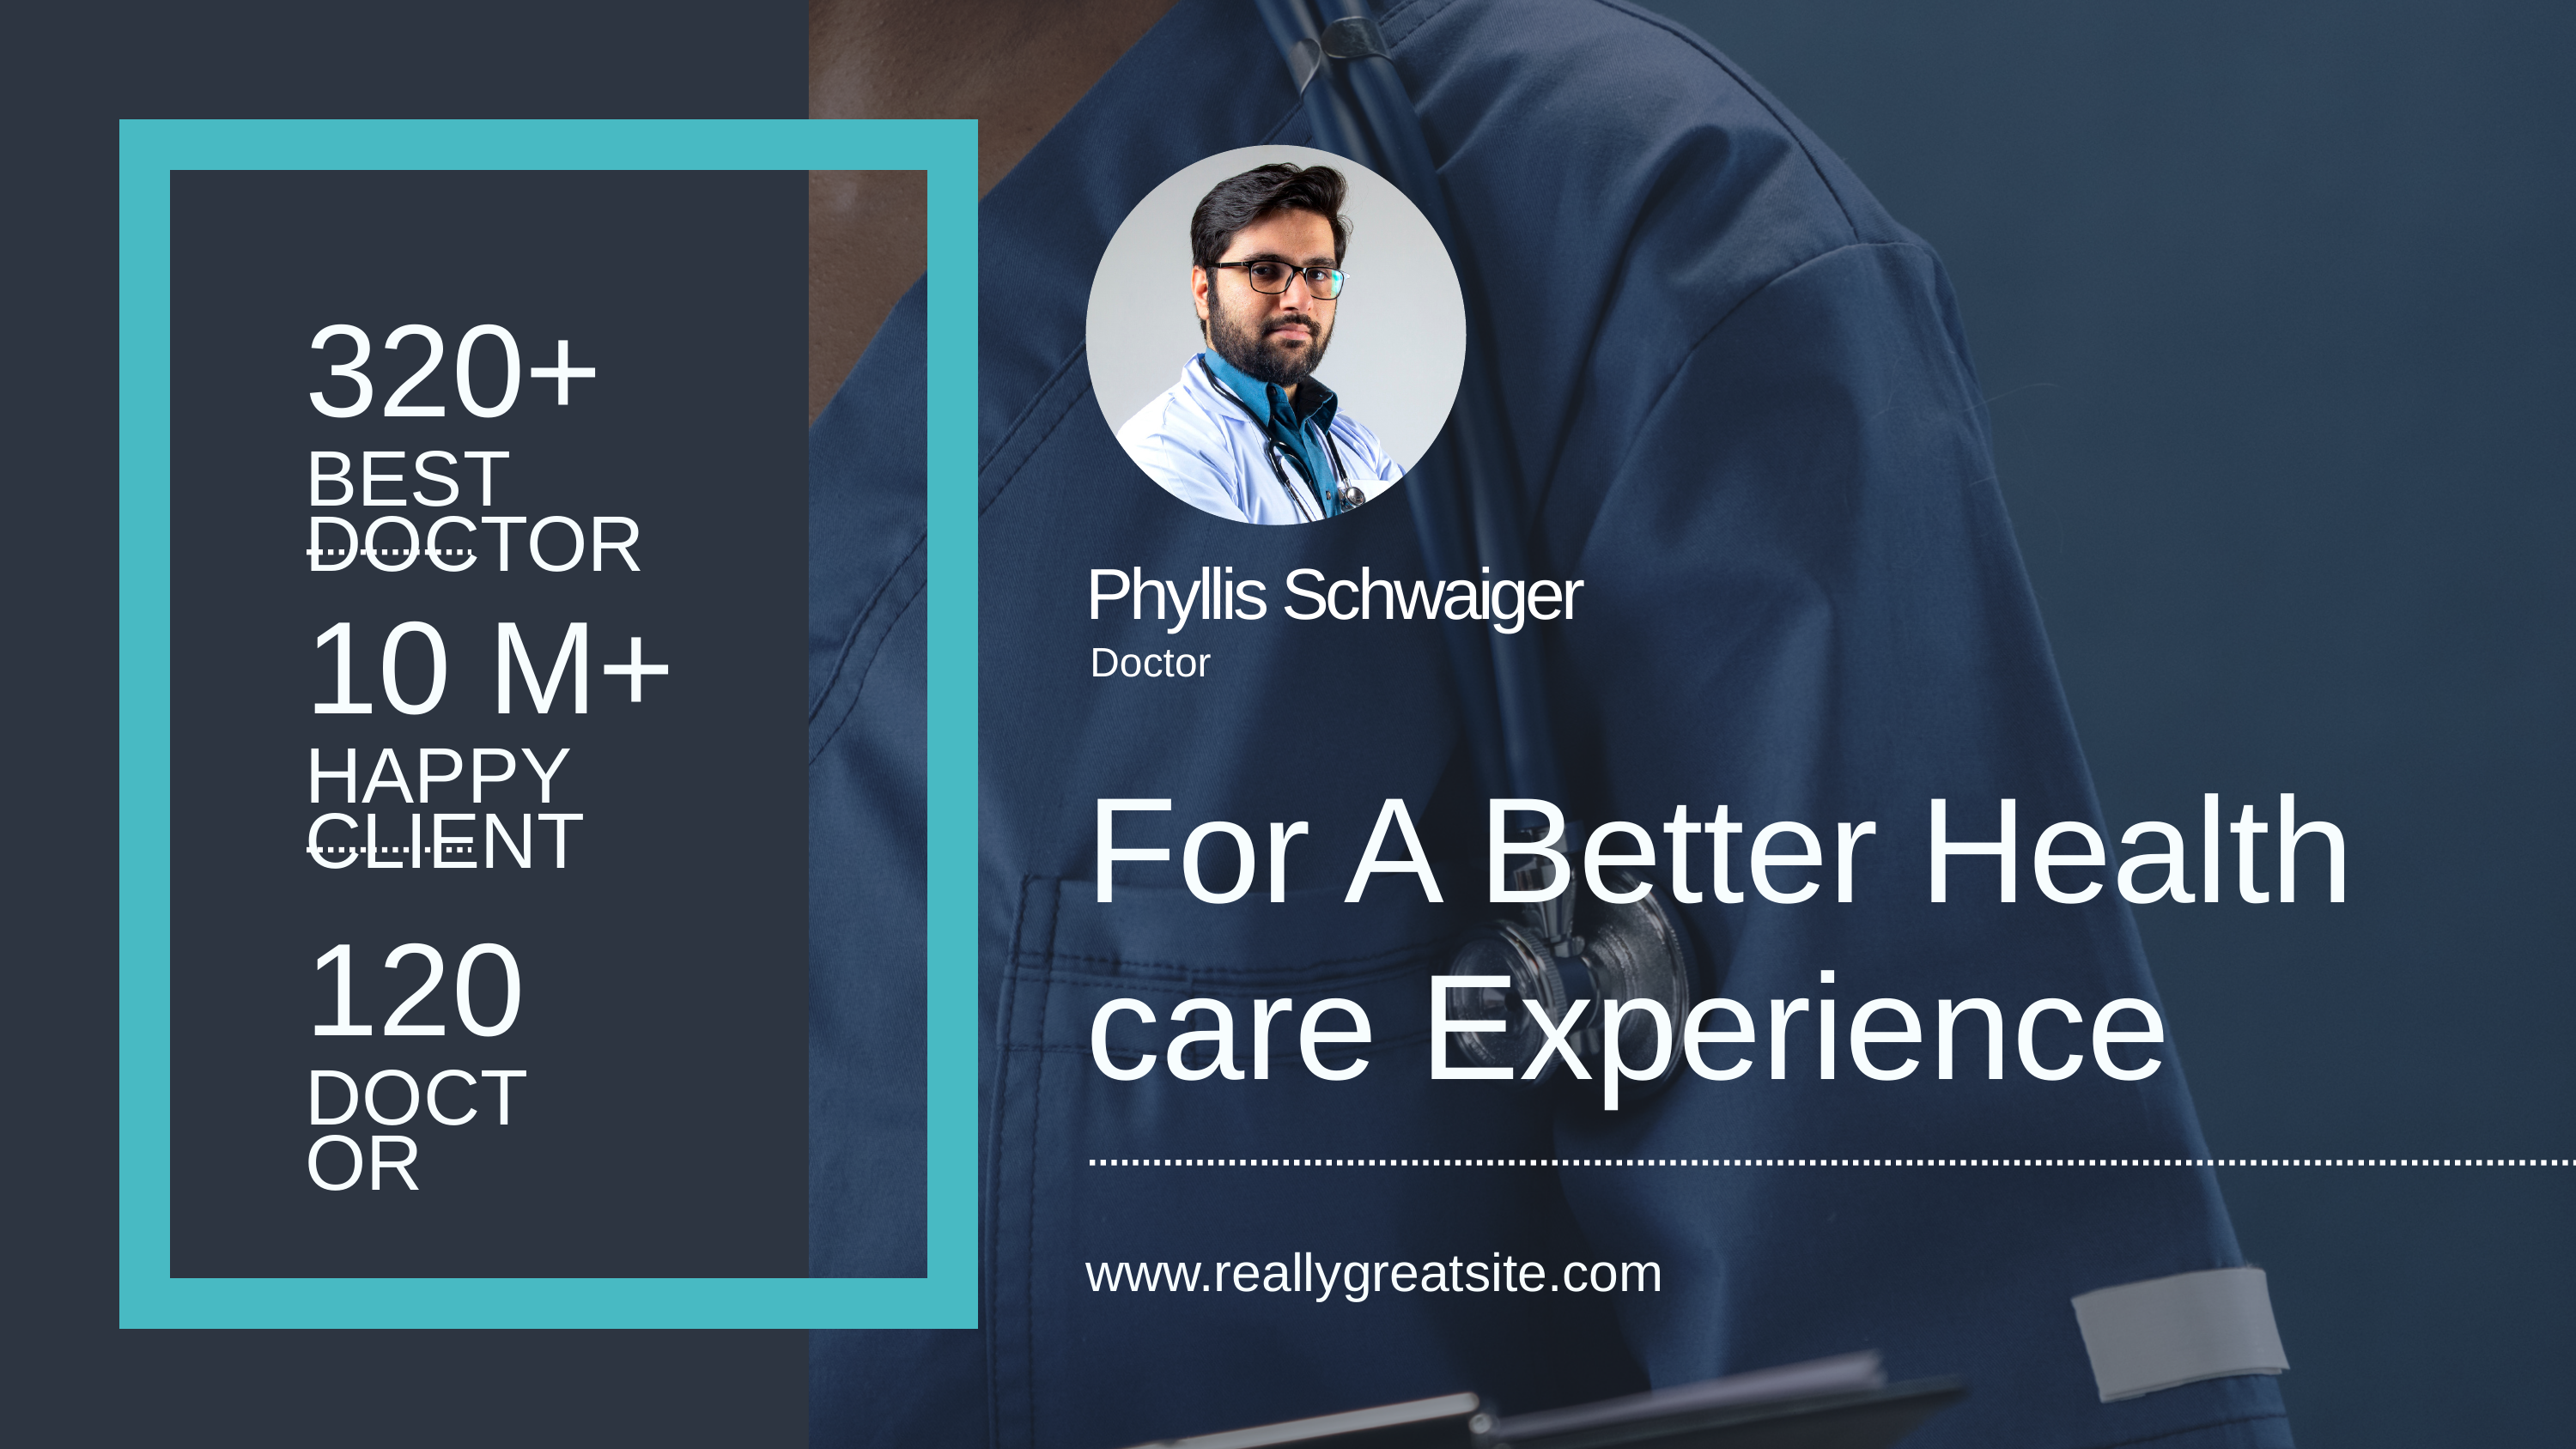

320+
BEST DOCTOR

Phyllis Schwaiger
10 M+
Doctor
HAPPY CLIENT
For A Better Health care Experience

120
DOCTOR

www.reallygreatsite.com